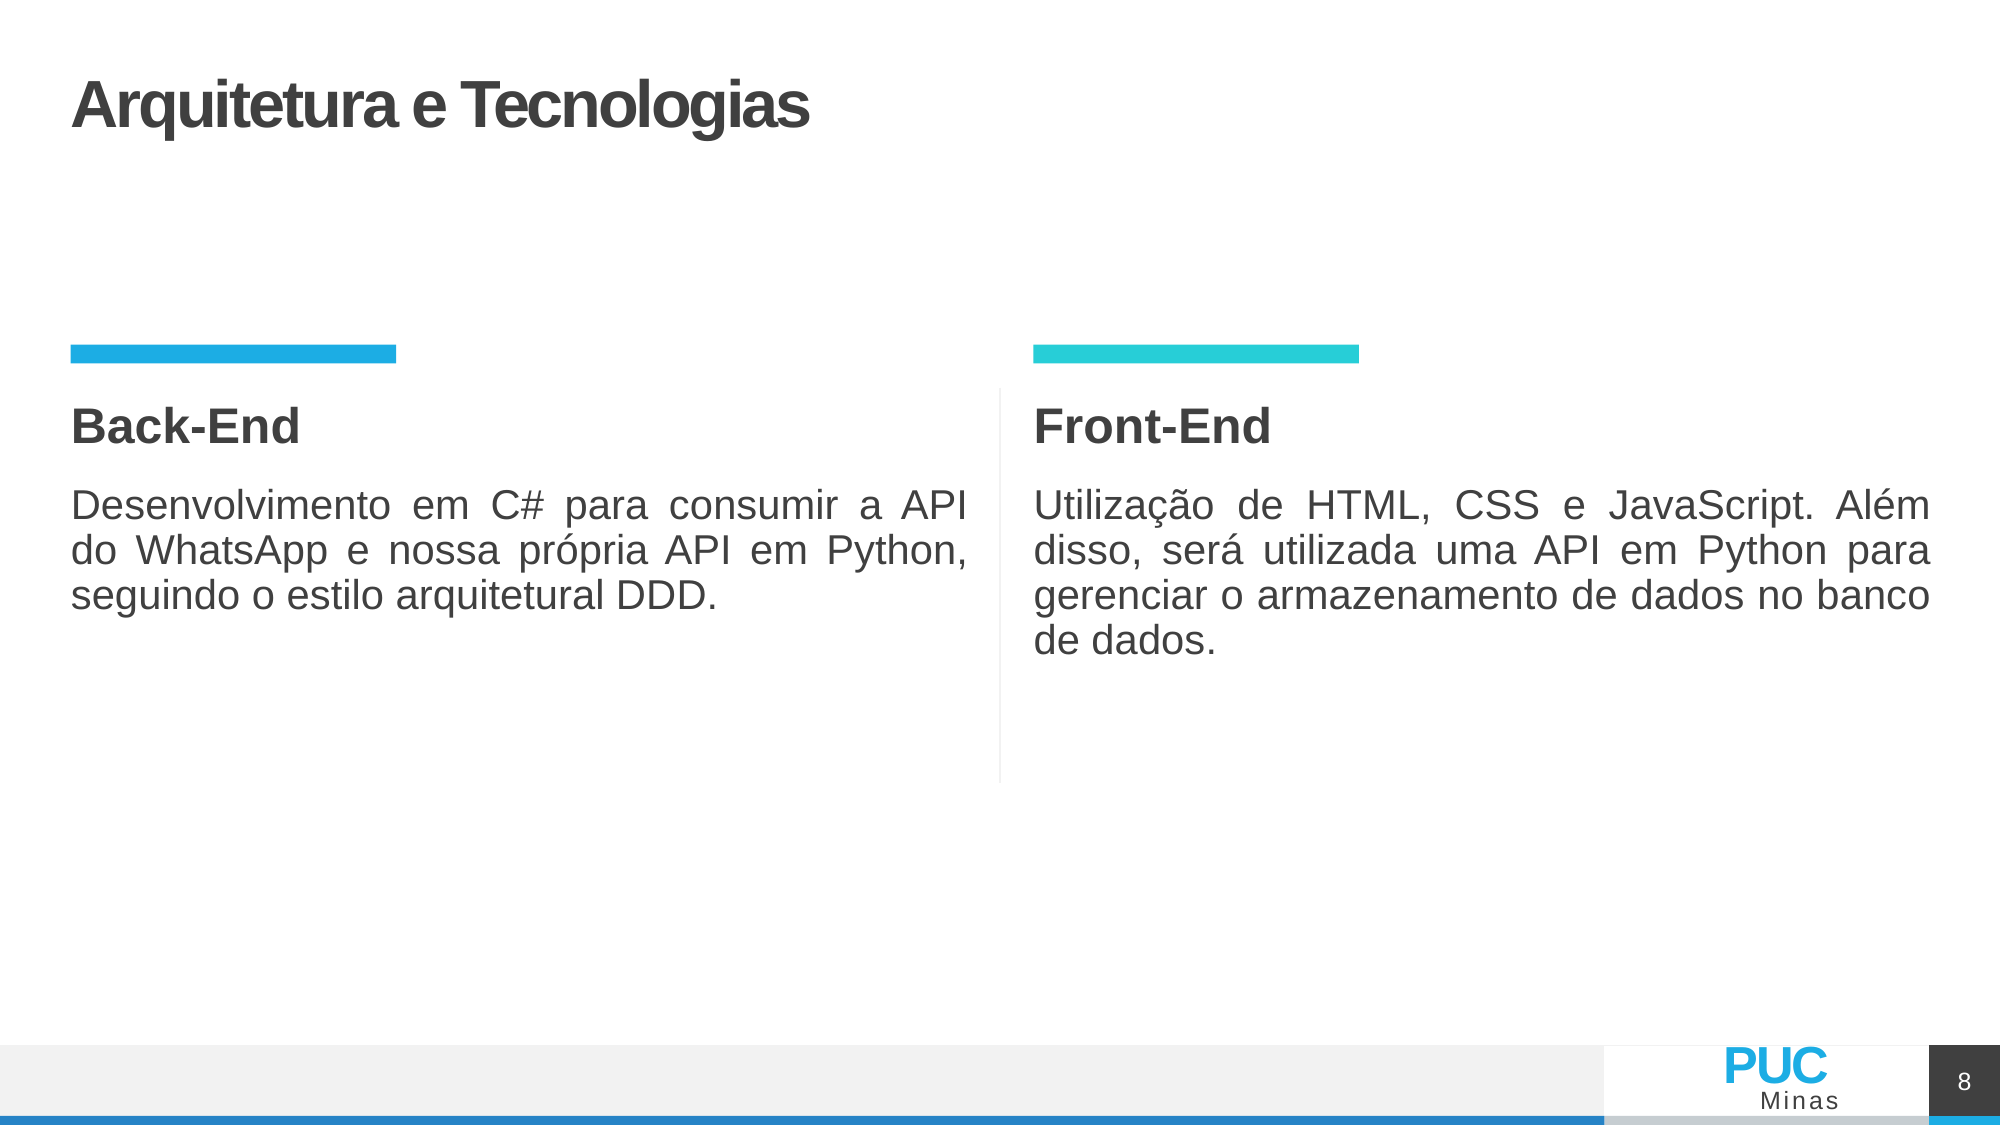

# Arquitetura e Tecnologias

Back-End
Front-End
Utilização de HTML, CSS e JavaScript. Além disso, será utilizada uma API em Python para gerenciar o armazenamento de dados no banco de dados.
Desenvolvimento em C# para consumir a API do WhatsApp e nossa própria API em Python, seguindo o estilo arquitetural DDD.
8